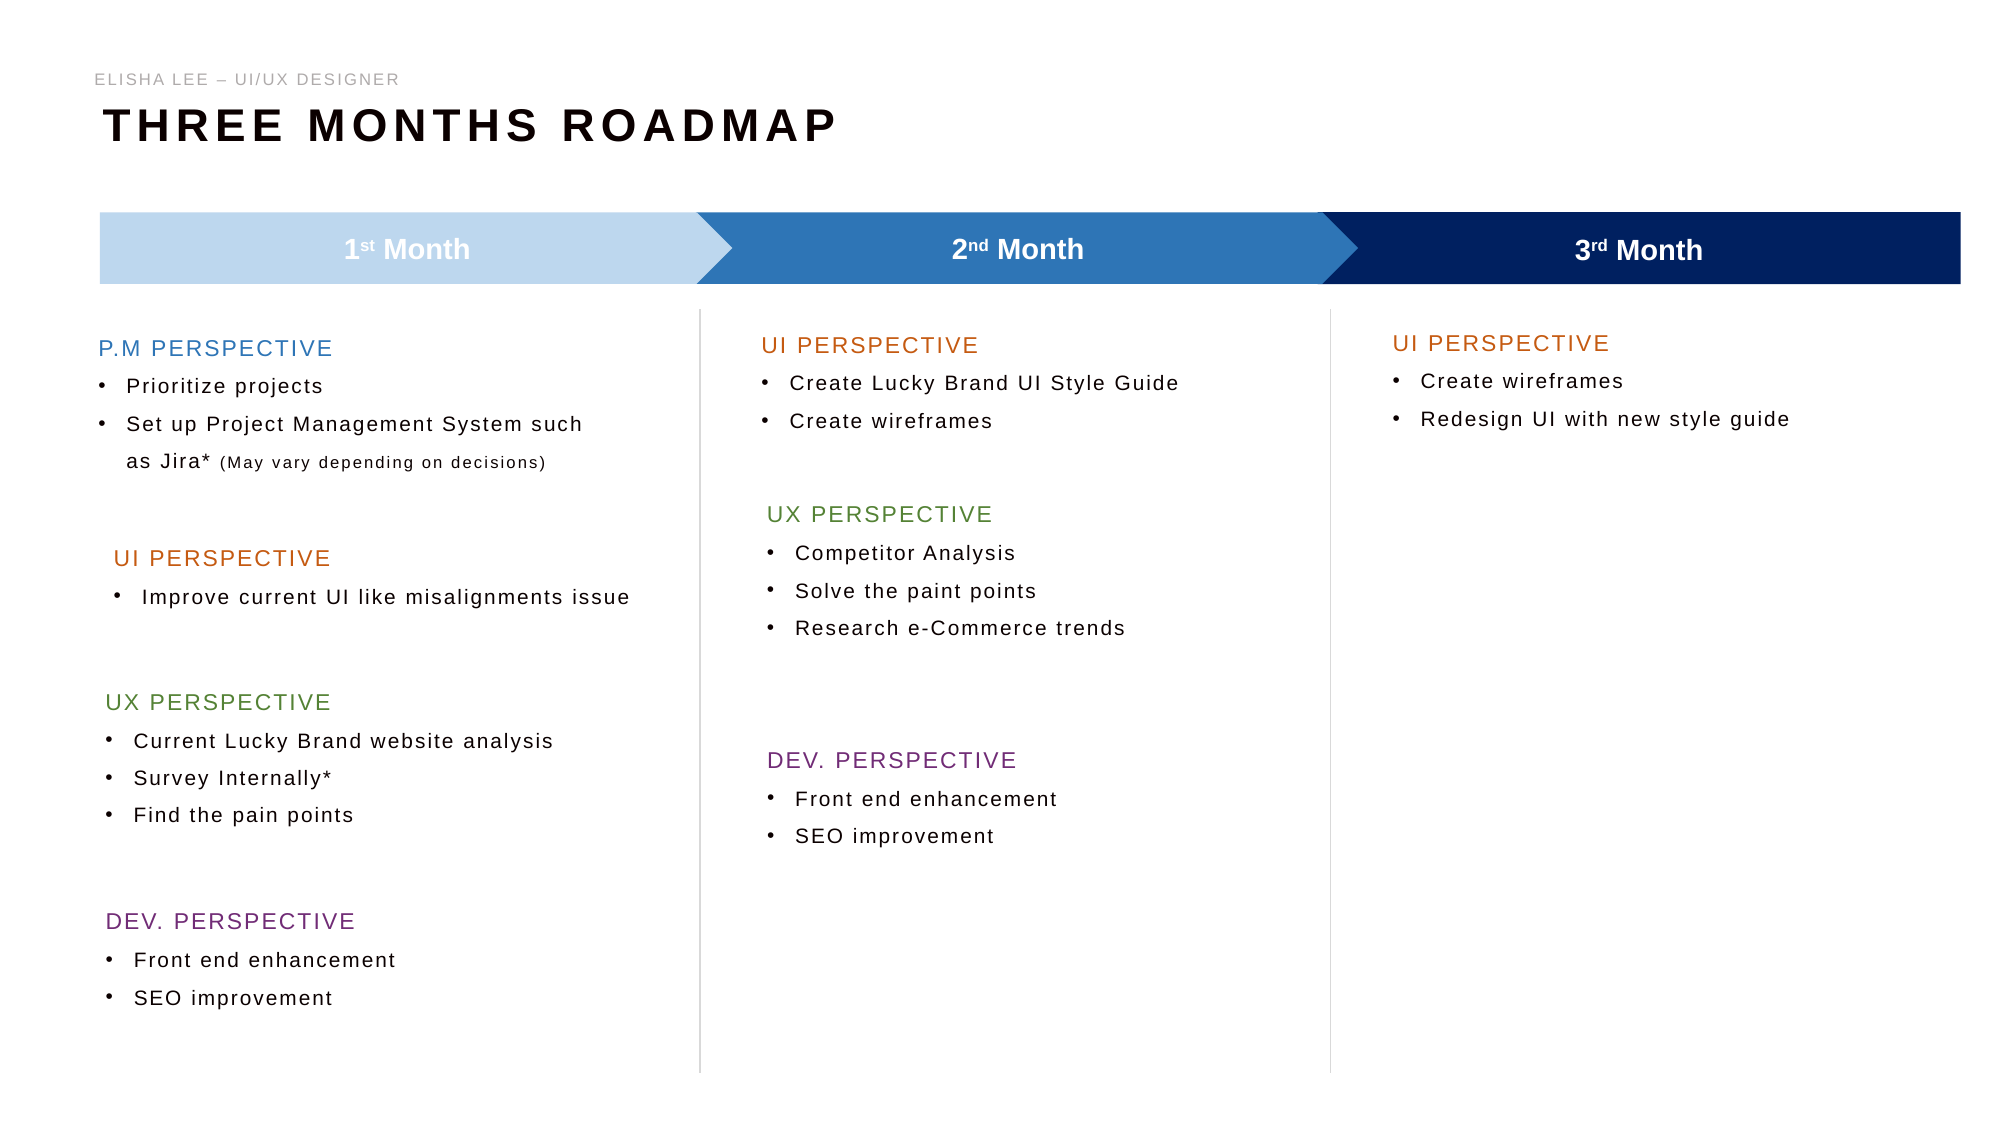

ELISHA LEE – UI/UX DESIGNER
THREE MONTHS ROADMAP
3rd Month
1st Month
2nd Month
UI PERSPECTIVE
Create wireframes
Redesign UI with new style guide
UI PERSPECTIVE
Create Lucky Brand UI Style Guide
Create wireframes
P.M PERSPECTIVE
Prioritize projects
Set up Project Management System such as Jira* (May vary depending on decisions)
UX PERSPECTIVE
Competitor Analysis
Solve the paint points
Research e-Commerce trends
UI PERSPECTIVE
Improve current UI like misalignments issue
UX PERSPECTIVE
Current Lucky Brand website analysis
Survey Internally*
Find the pain points
DEV. PERSPECTIVE
Front end enhancement
SEO improvement
DEV. PERSPECTIVE
Front end enhancement
SEO improvement